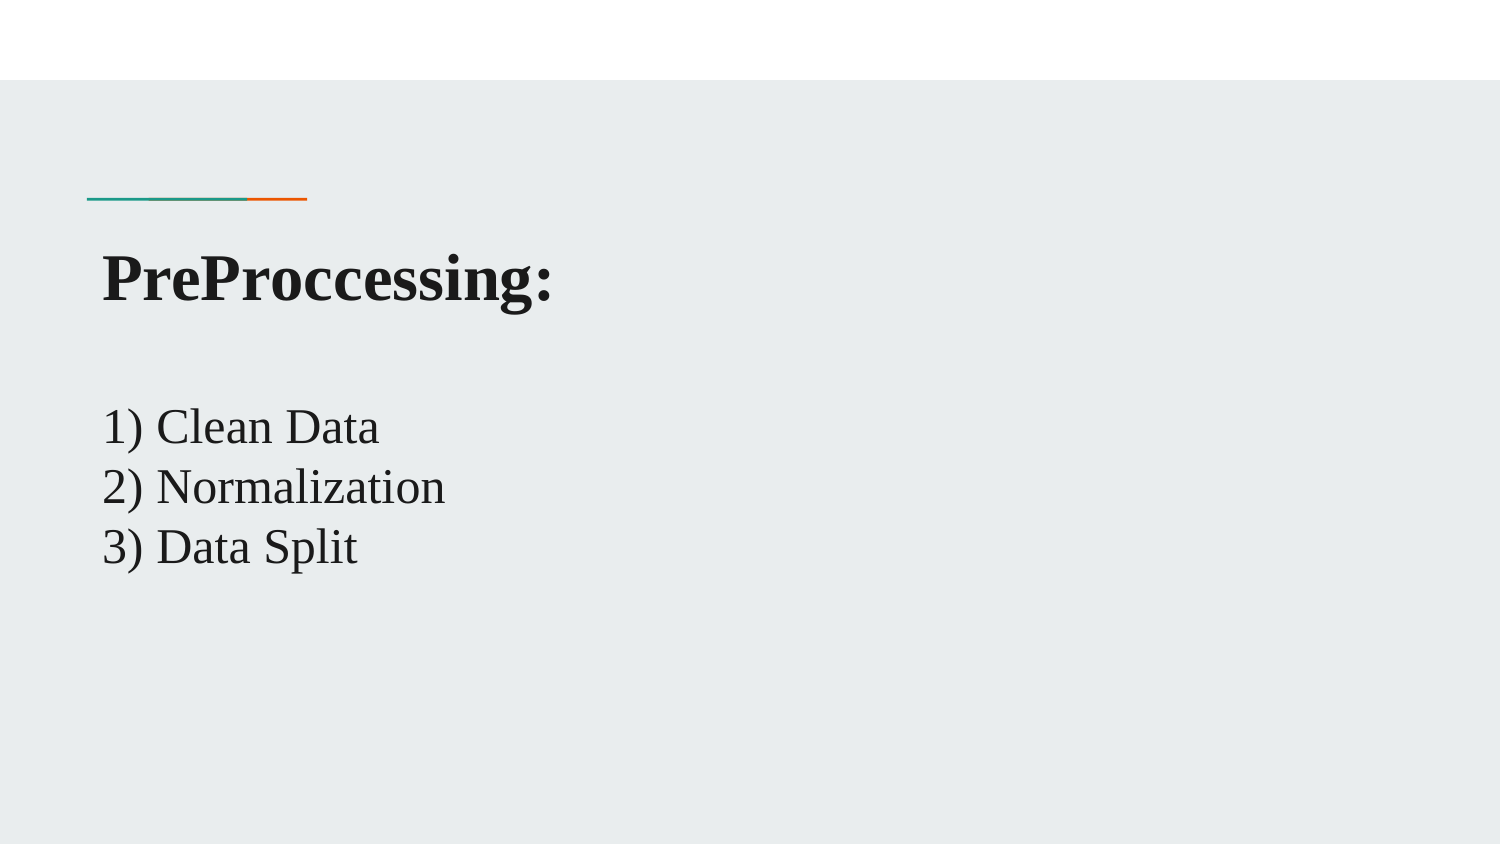

# PreProccessing: 1) Clean Data 2) Normalization 3) Data Split